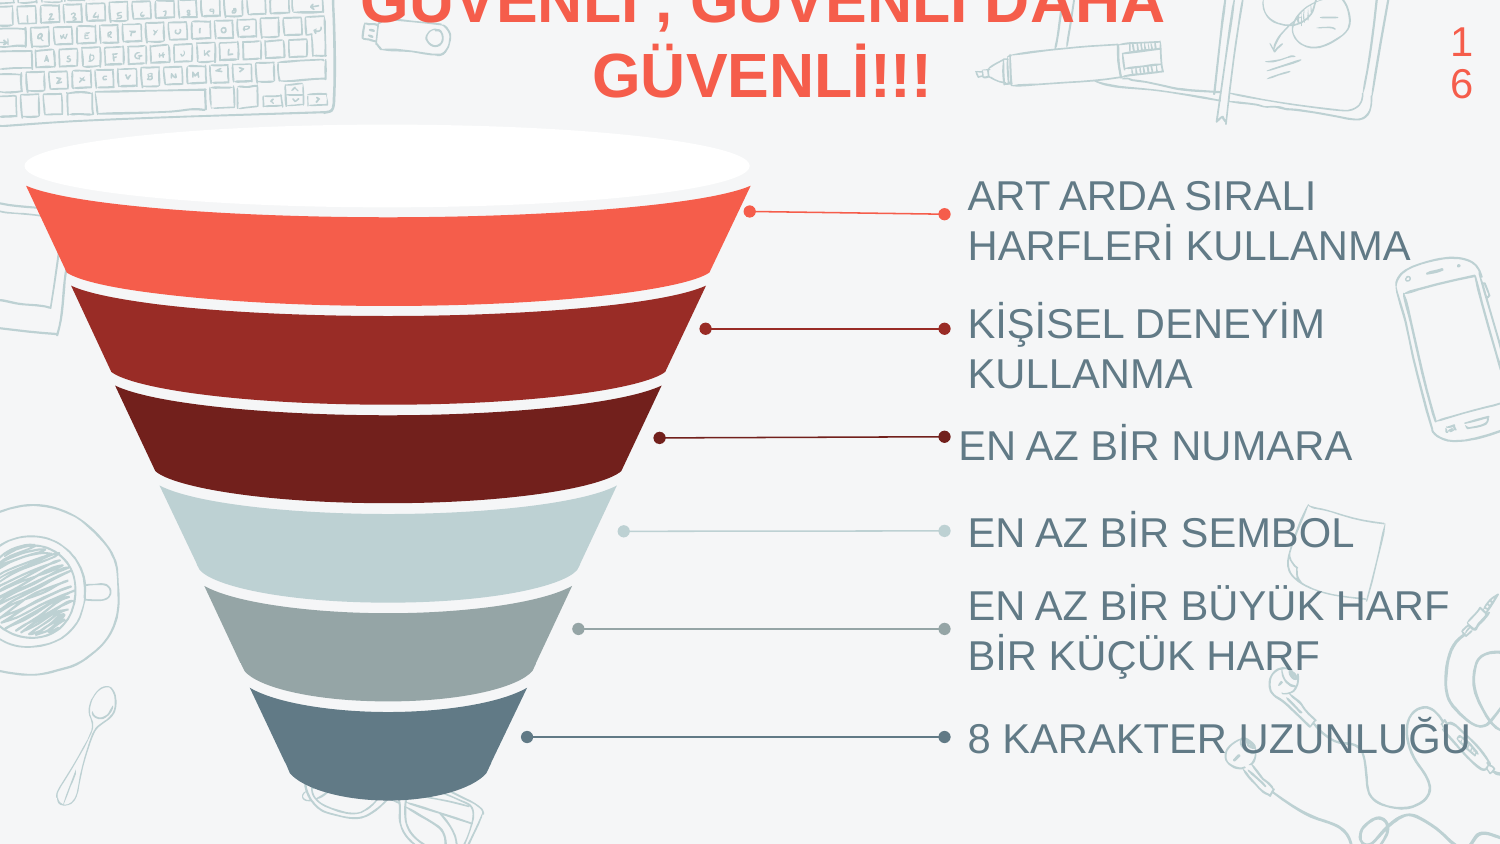

16
# GÜVENLİ , GÜVENLİ DAHA GÜVENLİ!!!

ART ARDA SIRALI HARFLERİ KULLANMA
KİŞİSEL DENEYİM KULLANMA
EN AZ BİR NUMARA
EN AZ BİR SEMBOL
EN AZ BİR BÜYÜK HARF BİR KÜÇÜK HARF
8 KARAKTER UZUNLUĞU